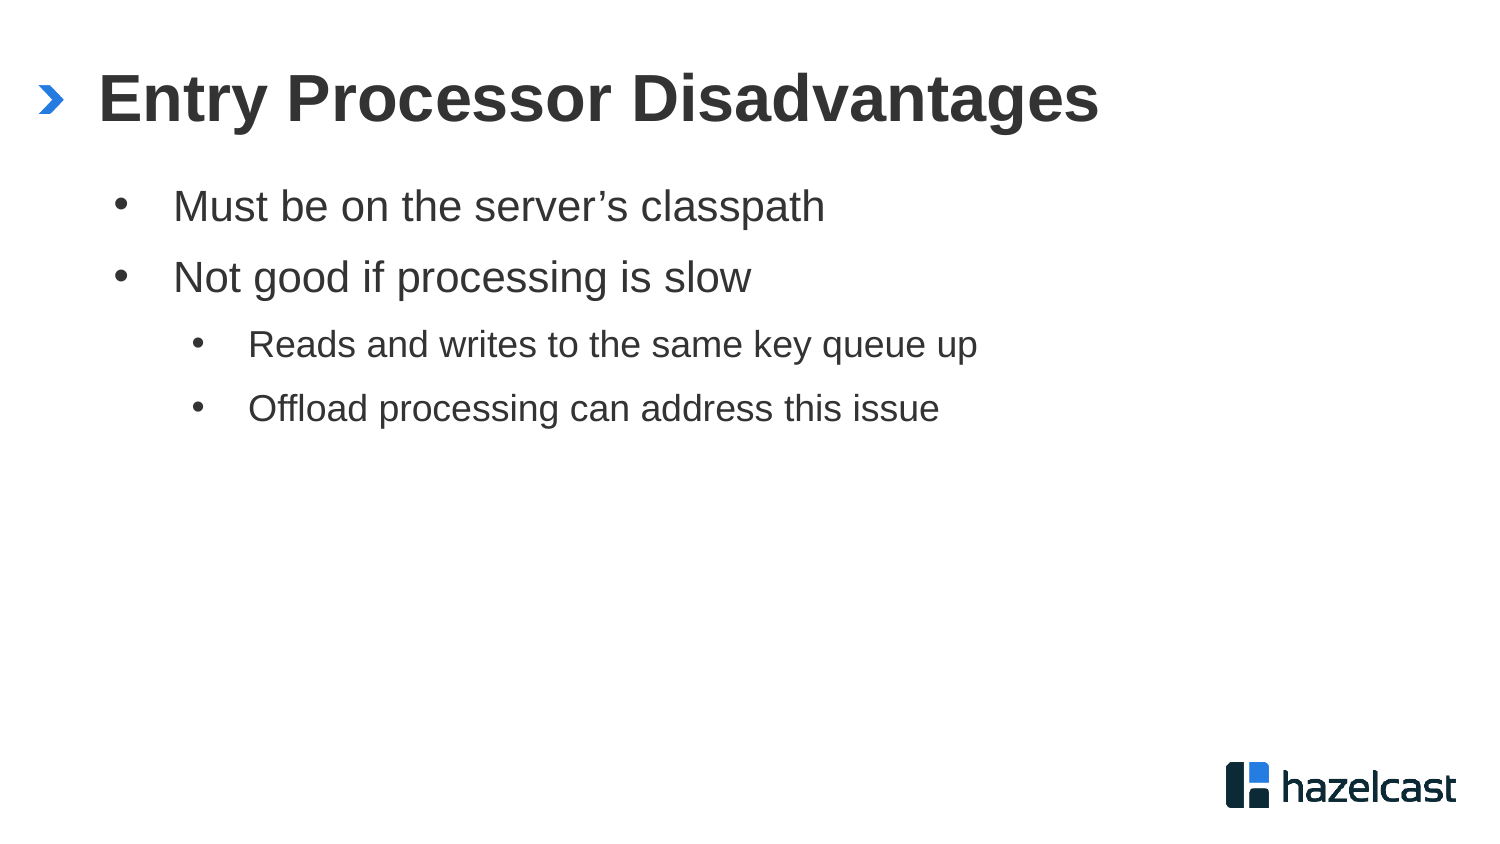

# Entry Processor Disadvantages
Must be on the server’s classpath
Not good if processing is slow
Reads and writes to the same key queue up
Offload processing can address this issue